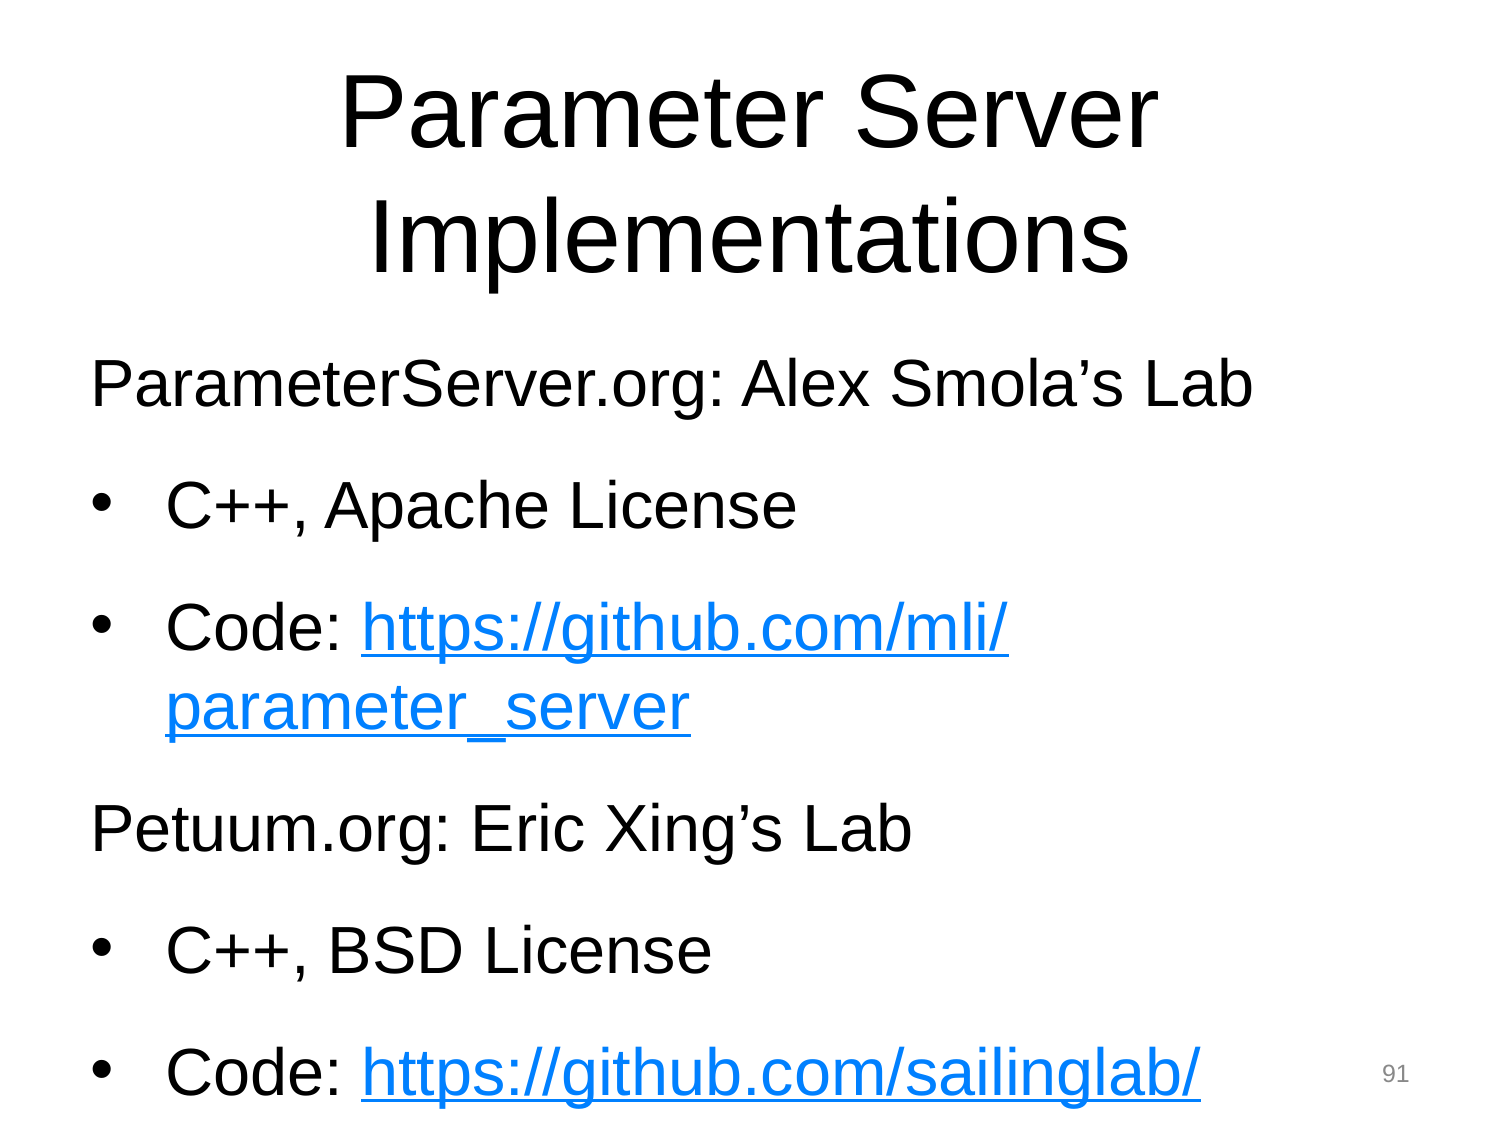

# Parameter Server Implementations
ParameterServer.org: Alex Smola’s Lab
C++, Apache License
Code: https://github.com/mli/parameter_server
Petuum.org: Eric Xing’s Lab
C++, BSD License
Code: https://github.com/sailinglab/petuum
91